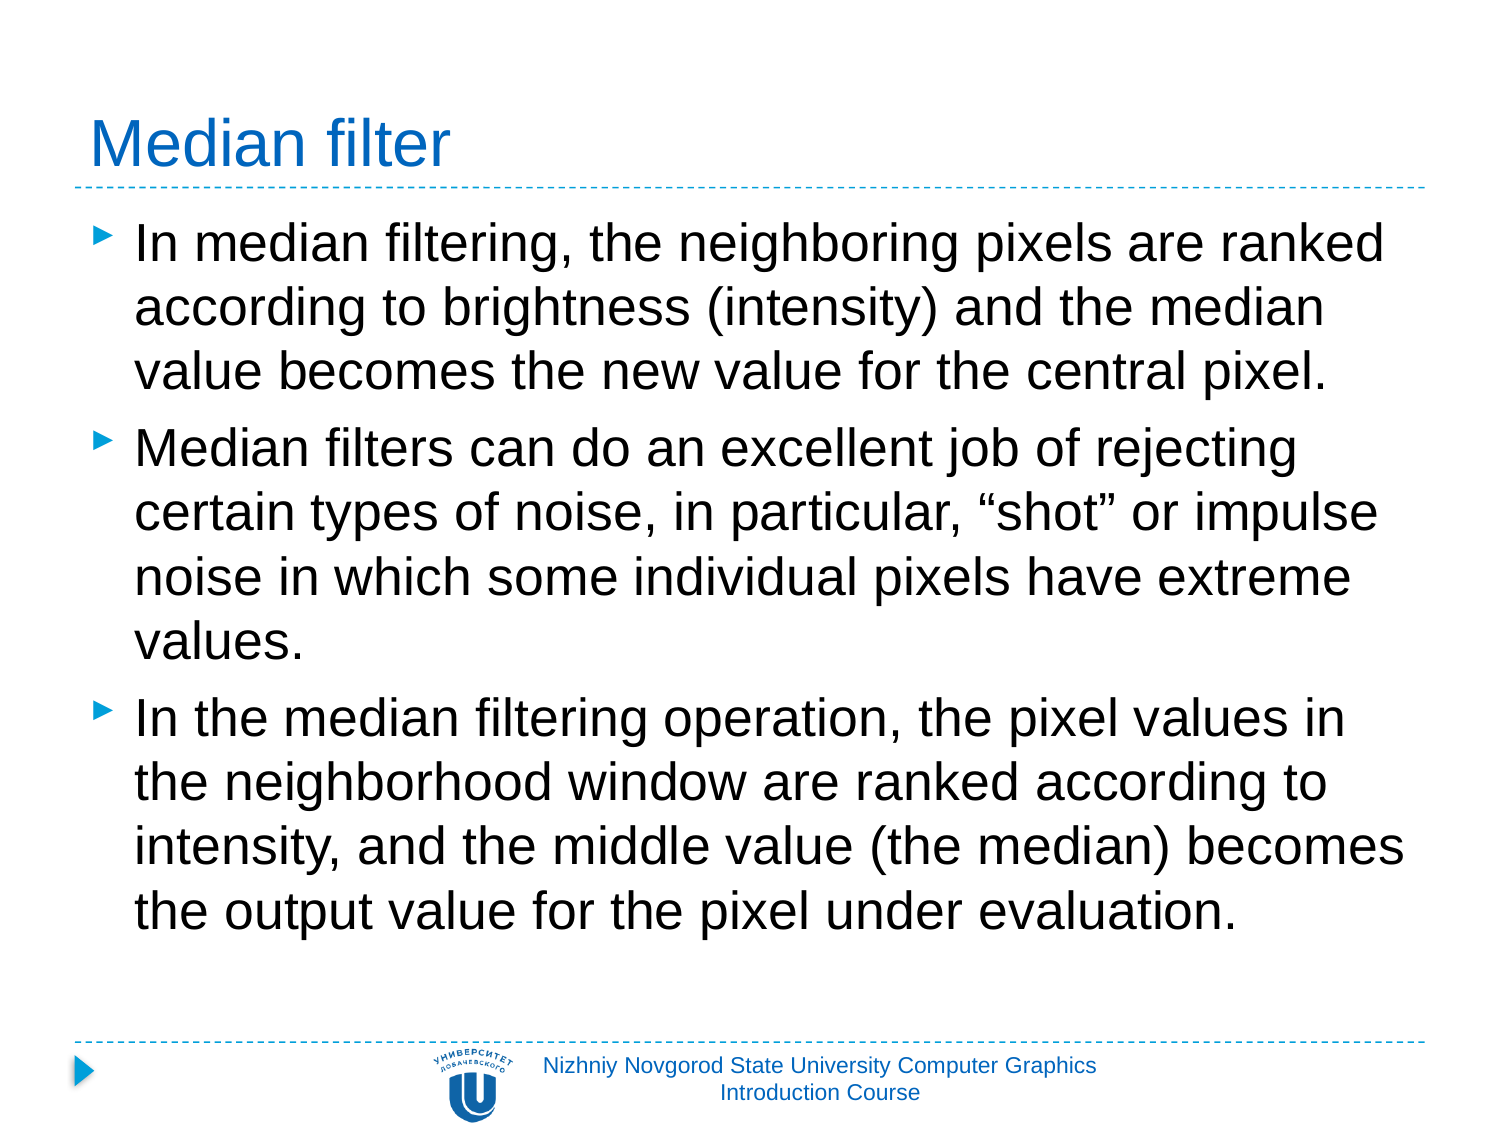

# Median filter
In median filtering, the neighboring pixels are ranked according to brightness (intensity) and the median value becomes the new value for the central pixel.
Median filters can do an excellent job of rejecting certain types of noise, in particular, “shot” or impulse noise in which some individual pixels have extreme values.
In the median filtering operation, the pixel values in the neighborhood window are ranked according to intensity, and the middle value (the median) becomes the output value for the pixel under evaluation.
198
Nizhniy Novgorod State University Computer Graphics Introduction Course